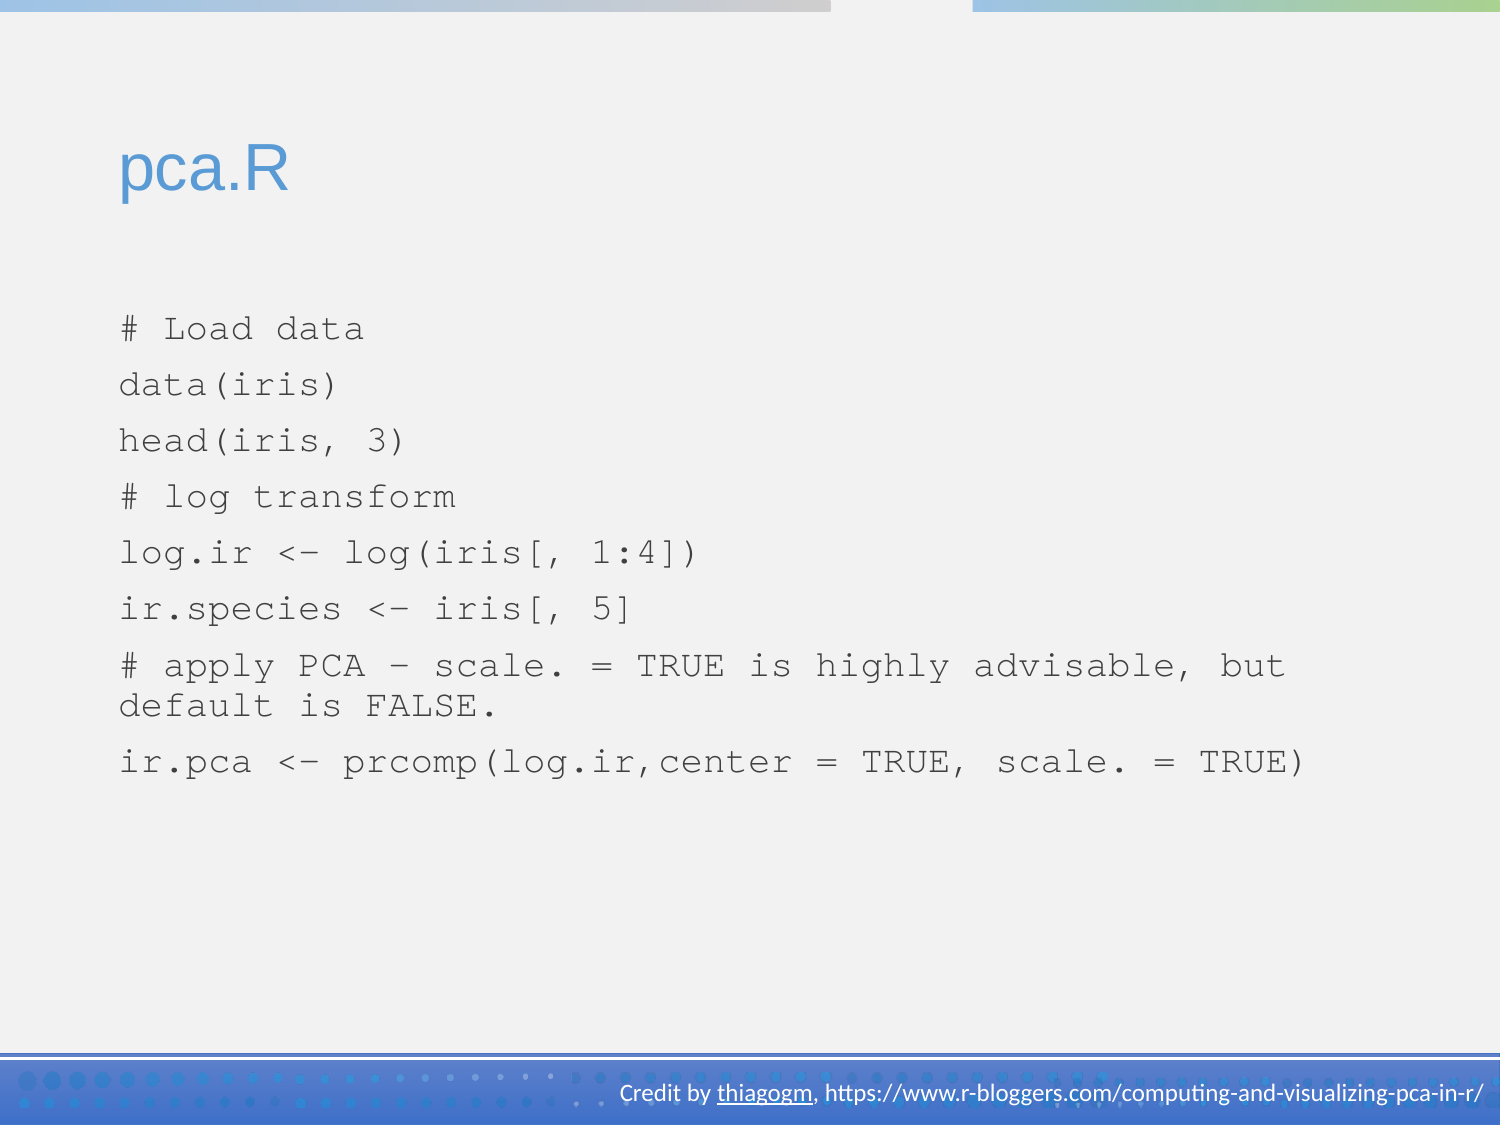

# pca.R
# Load data
data(iris)
head(iris, 3)
# log transform
log.ir <- log(iris[, 1:4])
ir.species <- iris[, 5]
# apply PCA - scale. = TRUE is highly advisable, but default is FALSE.
ir.pca <- prcomp(log.ir,center = TRUE, scale. = TRUE)
Credit by thiagogm, https://www.r-bloggers.com/computing-and-visualizing-pca-in-r/